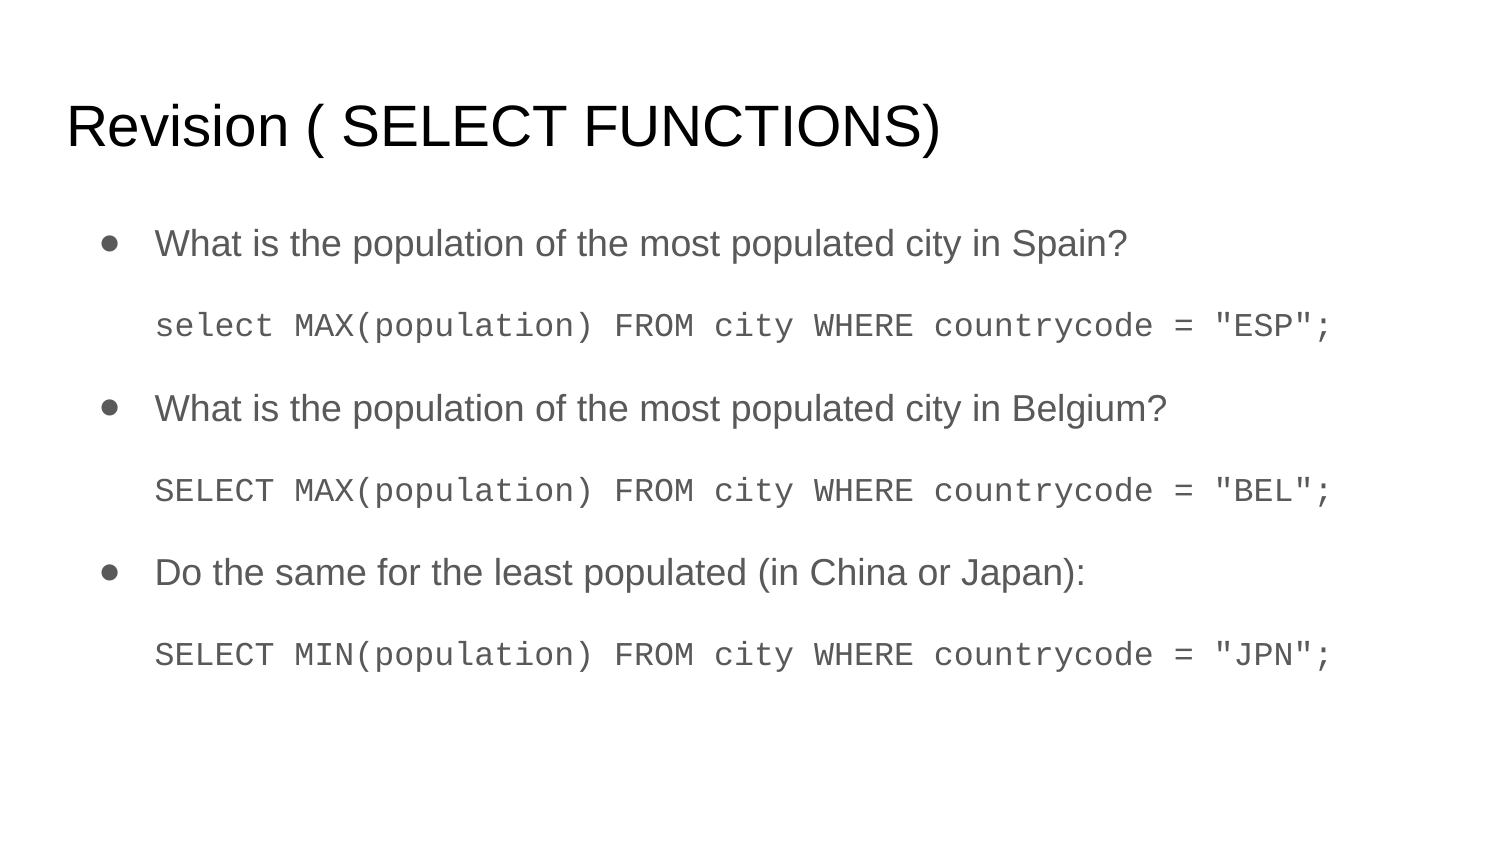

# Revision ( SELECT FUNCTIONS)

What is the population of the most populated city in Spain?
select MAX(population) FROM city WHERE countrycode = "ESP";
What is the population of the most populated city in Belgium?
SELECT MAX(population) FROM city WHERE countrycode = "BEL";
Do the same for the least populated (in China or Japan):
SELECT MIN(population) FROM city WHERE countrycode = "JPN";